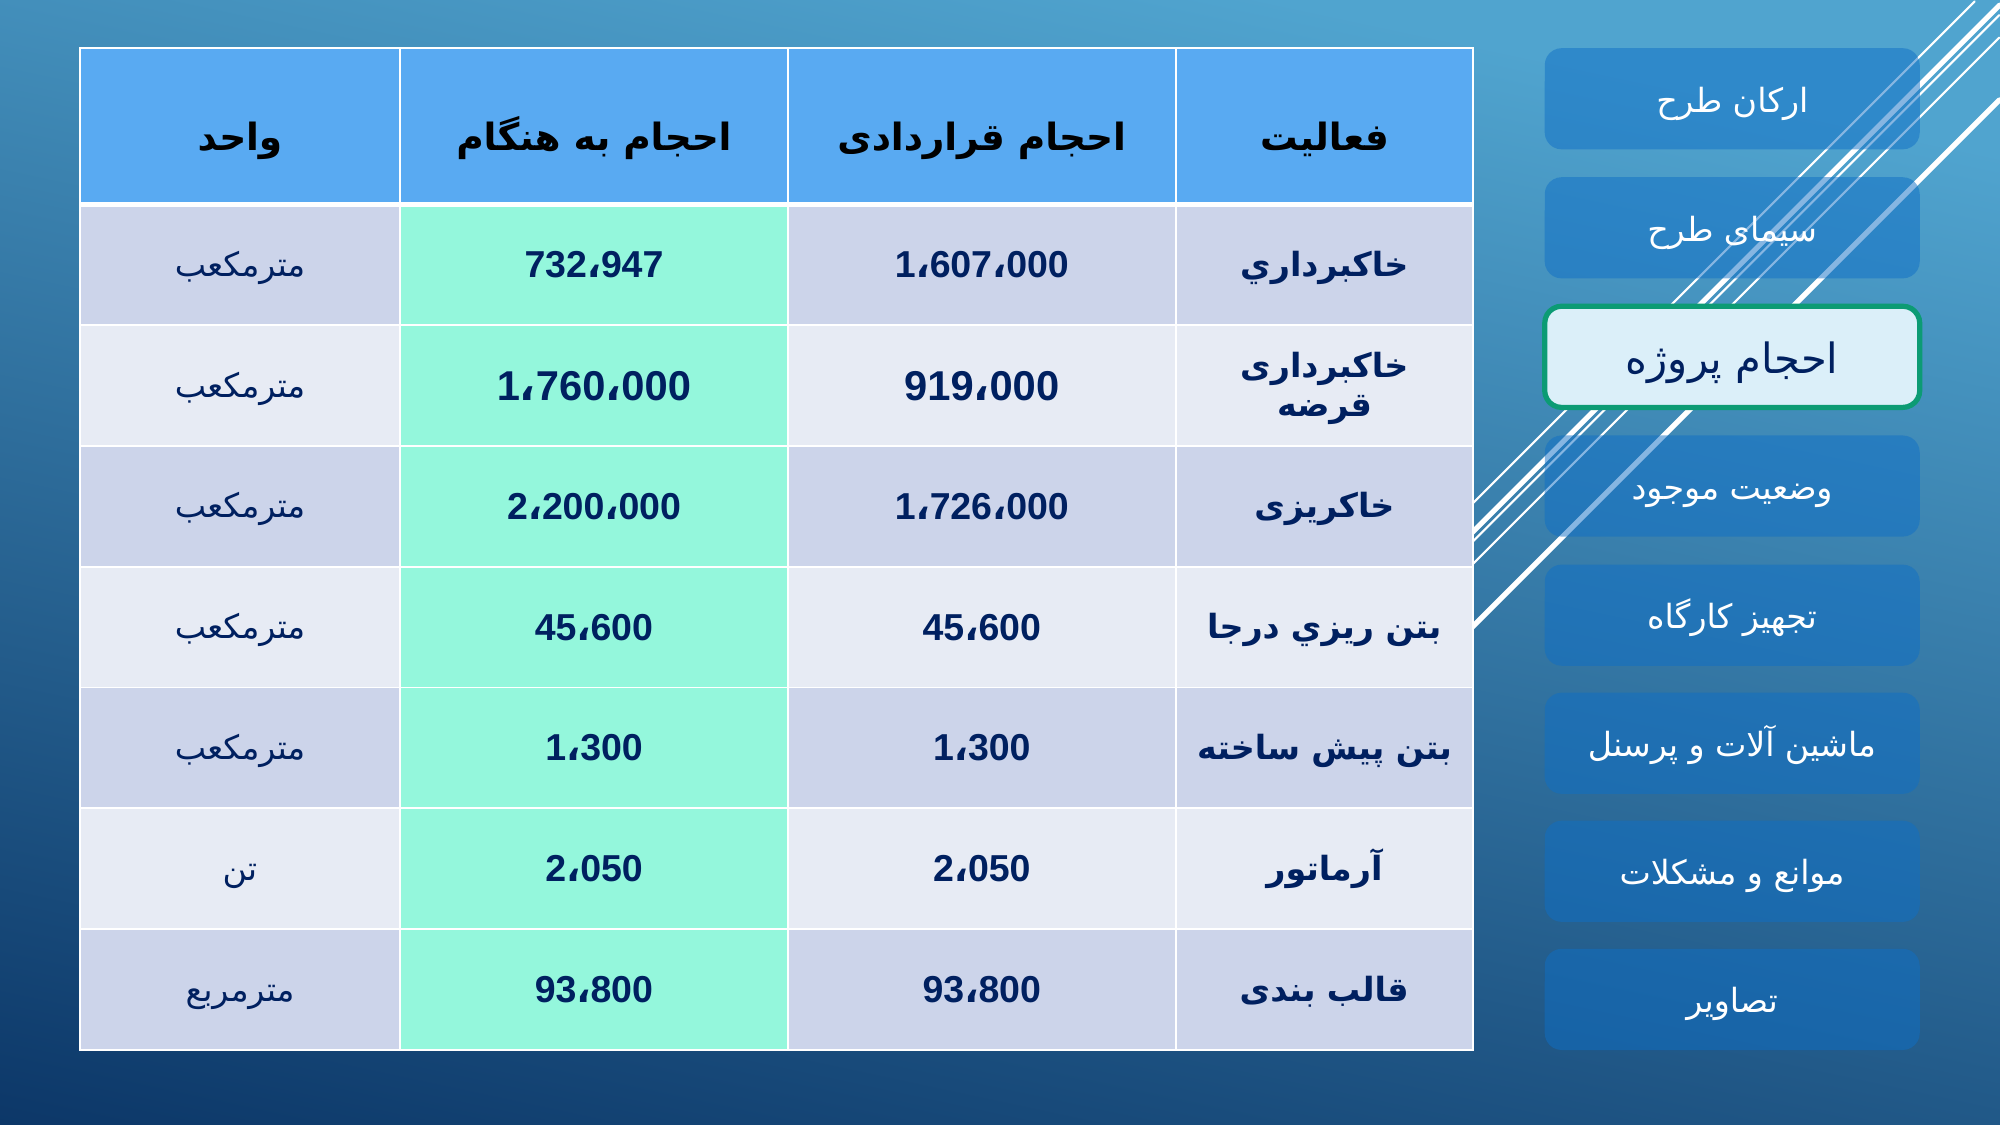

| واحد | احجام به هنگام | احجام قراردادی | فعاليت |
| --- | --- | --- | --- |
| مترمكعب | 732،947 | 1،607،000 | خاكبرداري |
| مترمكعب | 1،760،000 | 919،000 | خاکبرداری قرضه |
| مترمكعب | 2،200،000 | 1،726،000 | خاکریزی |
| مترمكعب | 45،600 | 45،600 | بتن ريزي درجا |
| مترمكعب | 1،300 | 1،300 | بتن پيش ساخته |
| تن | 2،050 | 2،050 | آرماتور |
| مترمربع | 93،800 | 93،800 | قالب بندی |
ارکان طرح
سیمای طرح
احجام پروژه
وضعیت موجود
تجهیز کارگاه
ماشین آلات و پرسنل
موانع و مشکلات
تصاویر